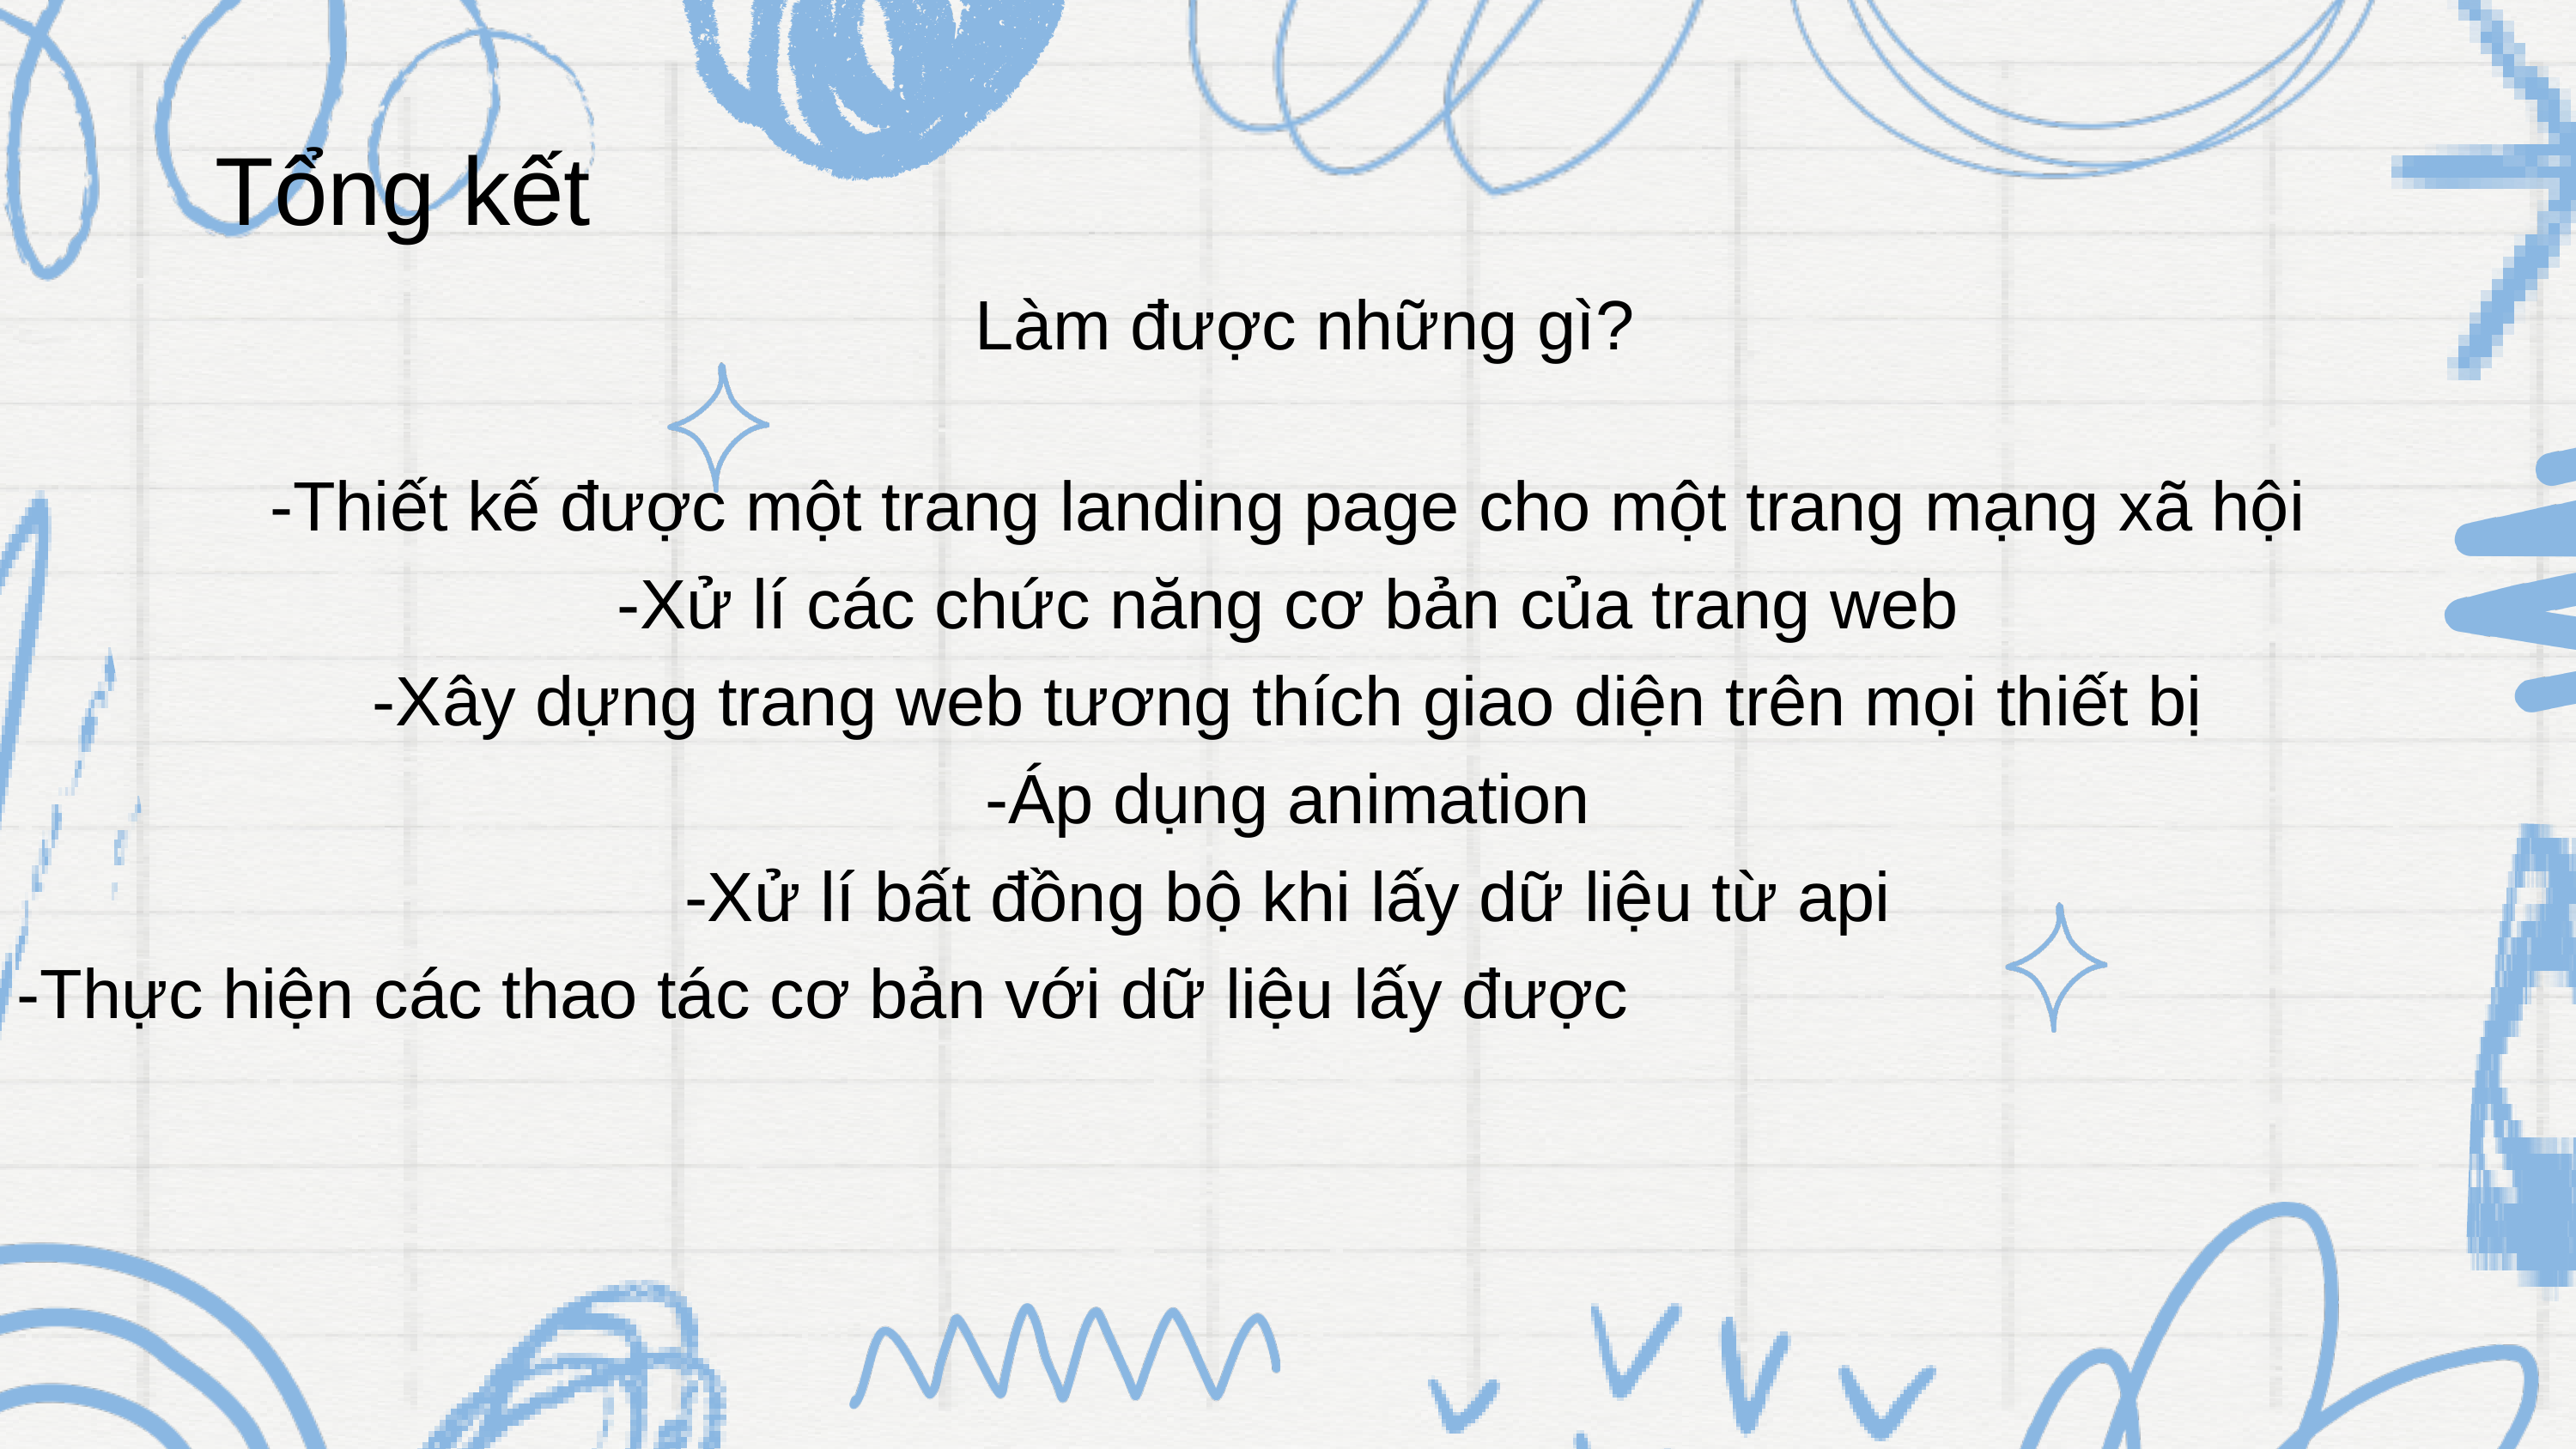

Tổng kết
Làm được những gì?

-Thiết kế được một trang landing page cho một trang mạng xã hội
-Xử lí các chức năng cơ bản của trang web
-Xây dựng trang web tương thích giao diện trên mọi thiết bị
-Áp dụng animation
-Xử lí bất đồng bộ khi lấy dữ liệu từ api
-Thực hiện các thao tác cơ bản với dữ liệu lấy được